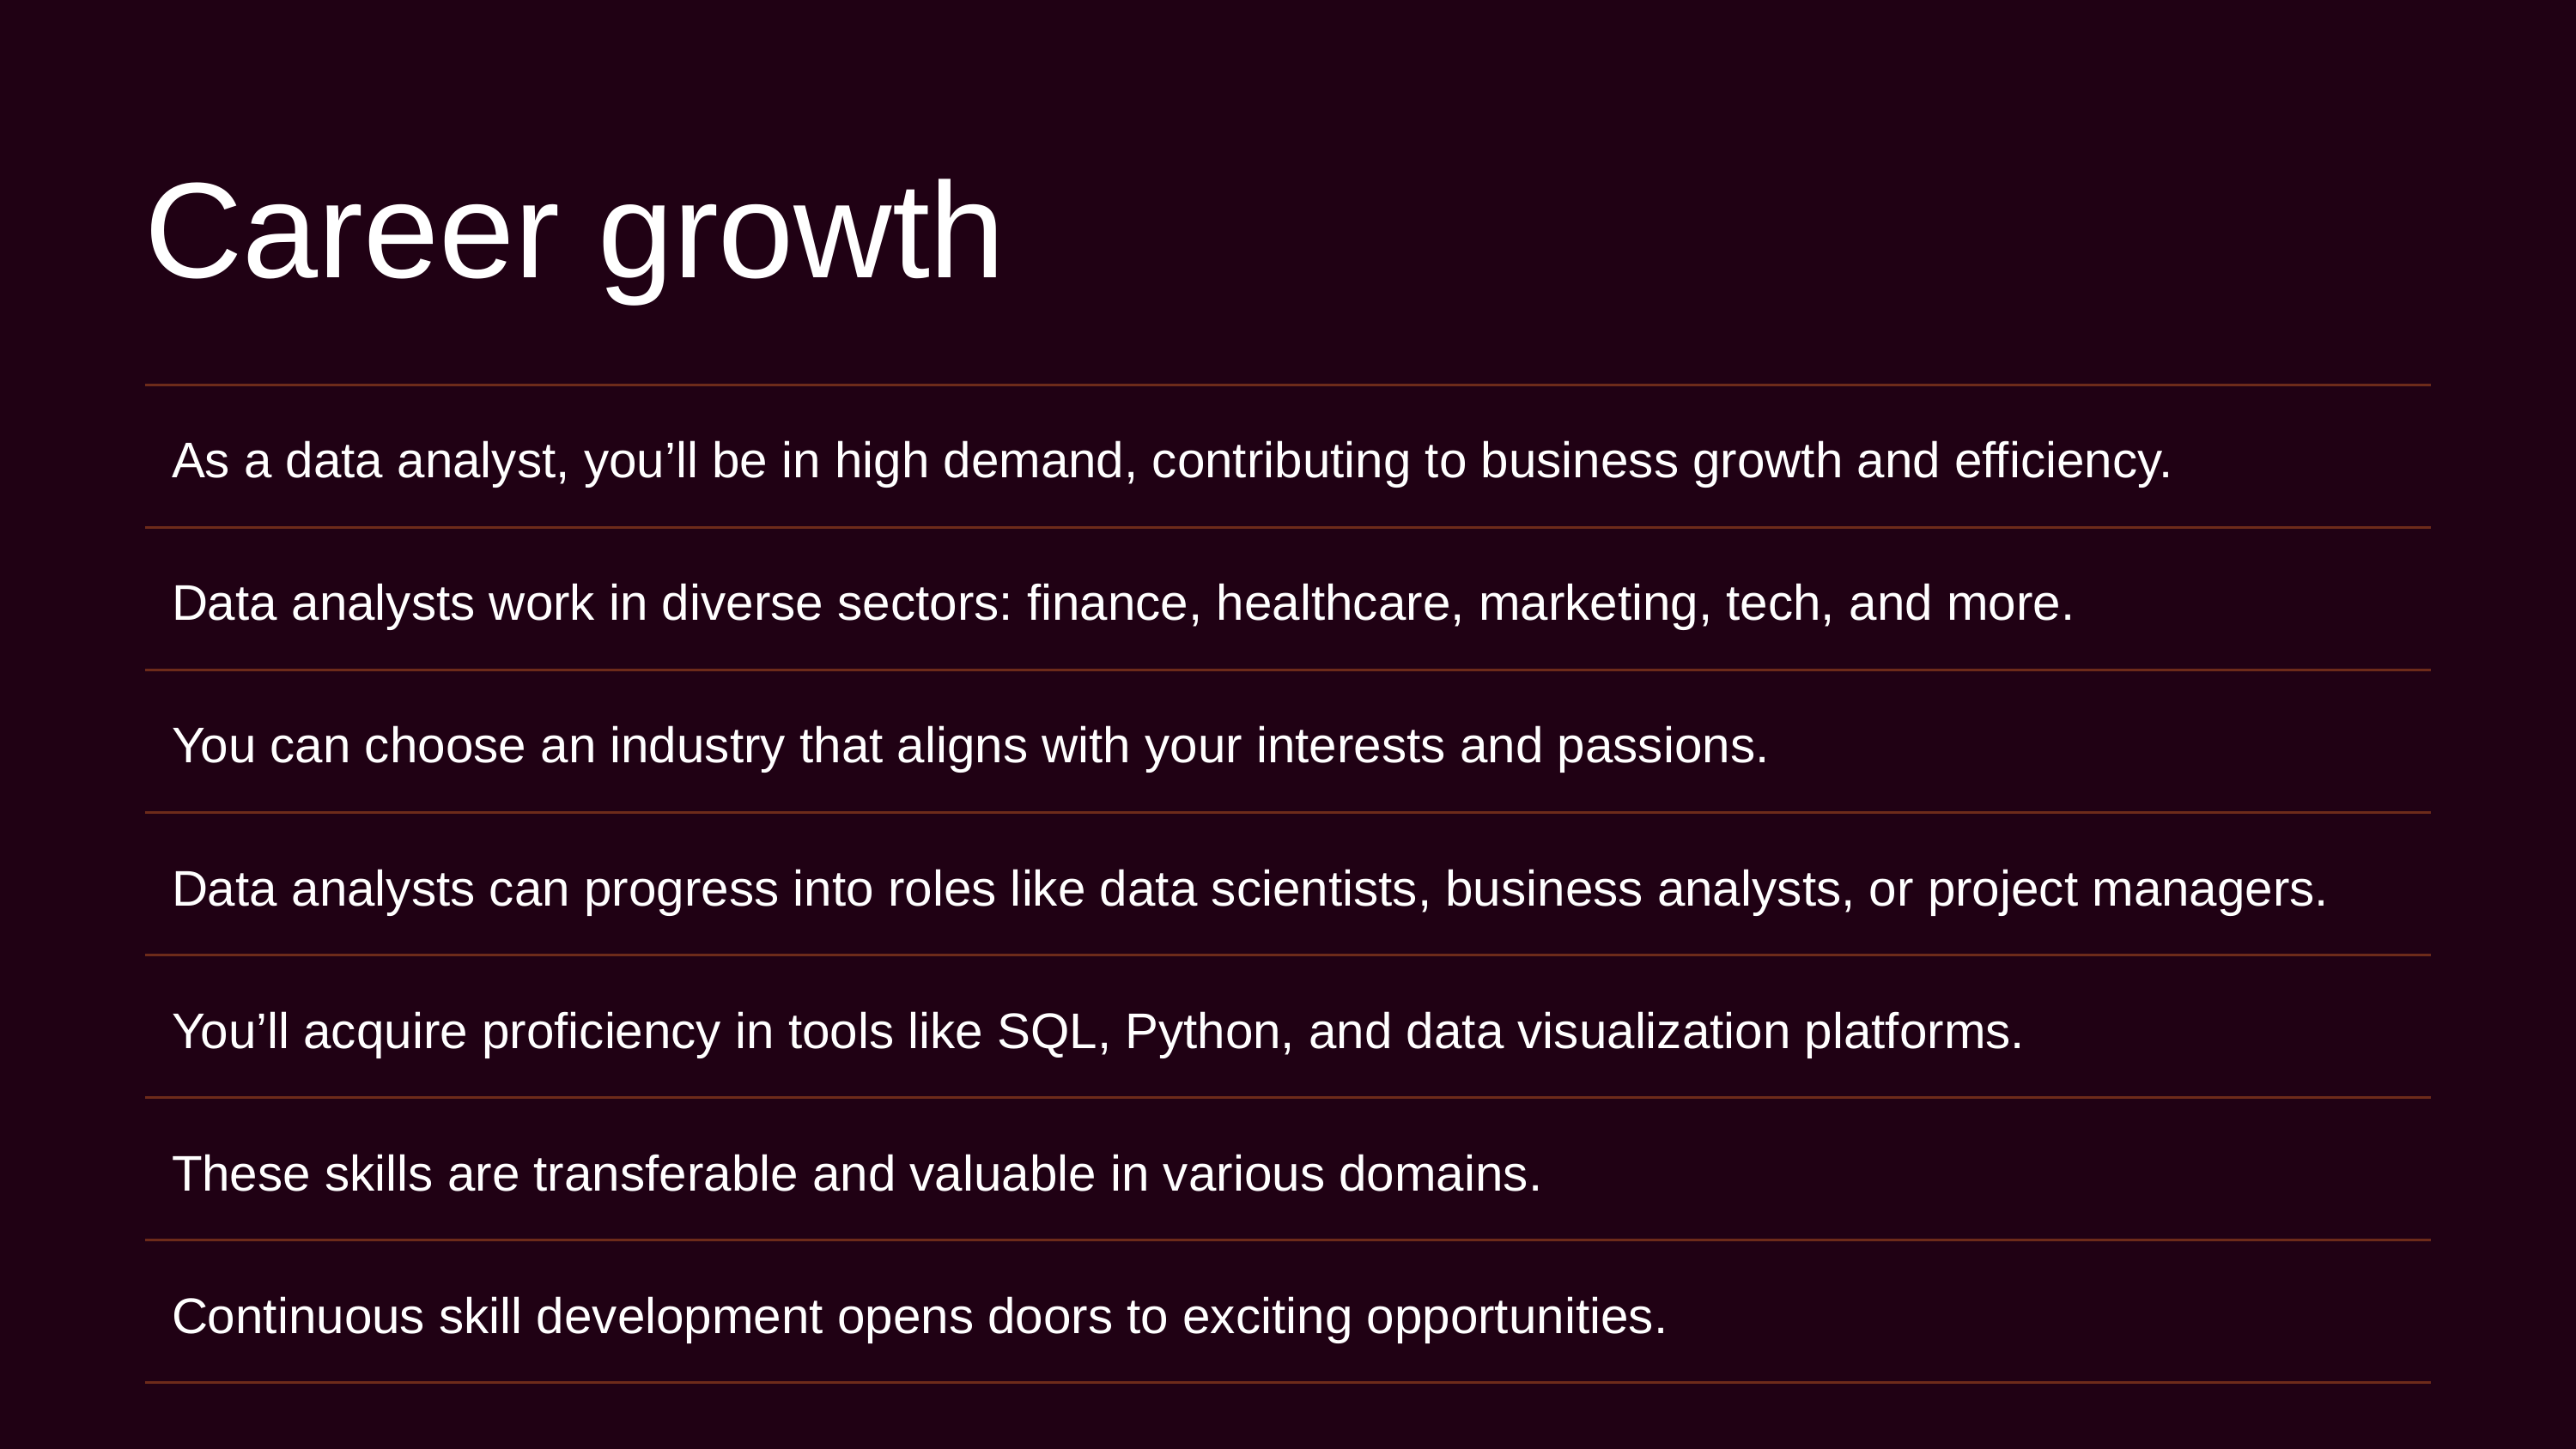

Career growth
| As a data analyst, you’ll be in high demand, contributing to business growth and efficiency. |
| --- |
| Data analysts work in diverse sectors: finance, healthcare, marketing, tech, and more. |
| You can choose an industry that aligns with your interests and passions. |
| Data analysts can progress into roles like data scientists, business analysts, or project managers. |
| You’ll acquire proficiency in tools like SQL, Python, and data visualization platforms. |
| These skills are transferable and valuable in various domains. |
| Continuous skill development opens doors to exciting opportunities. |